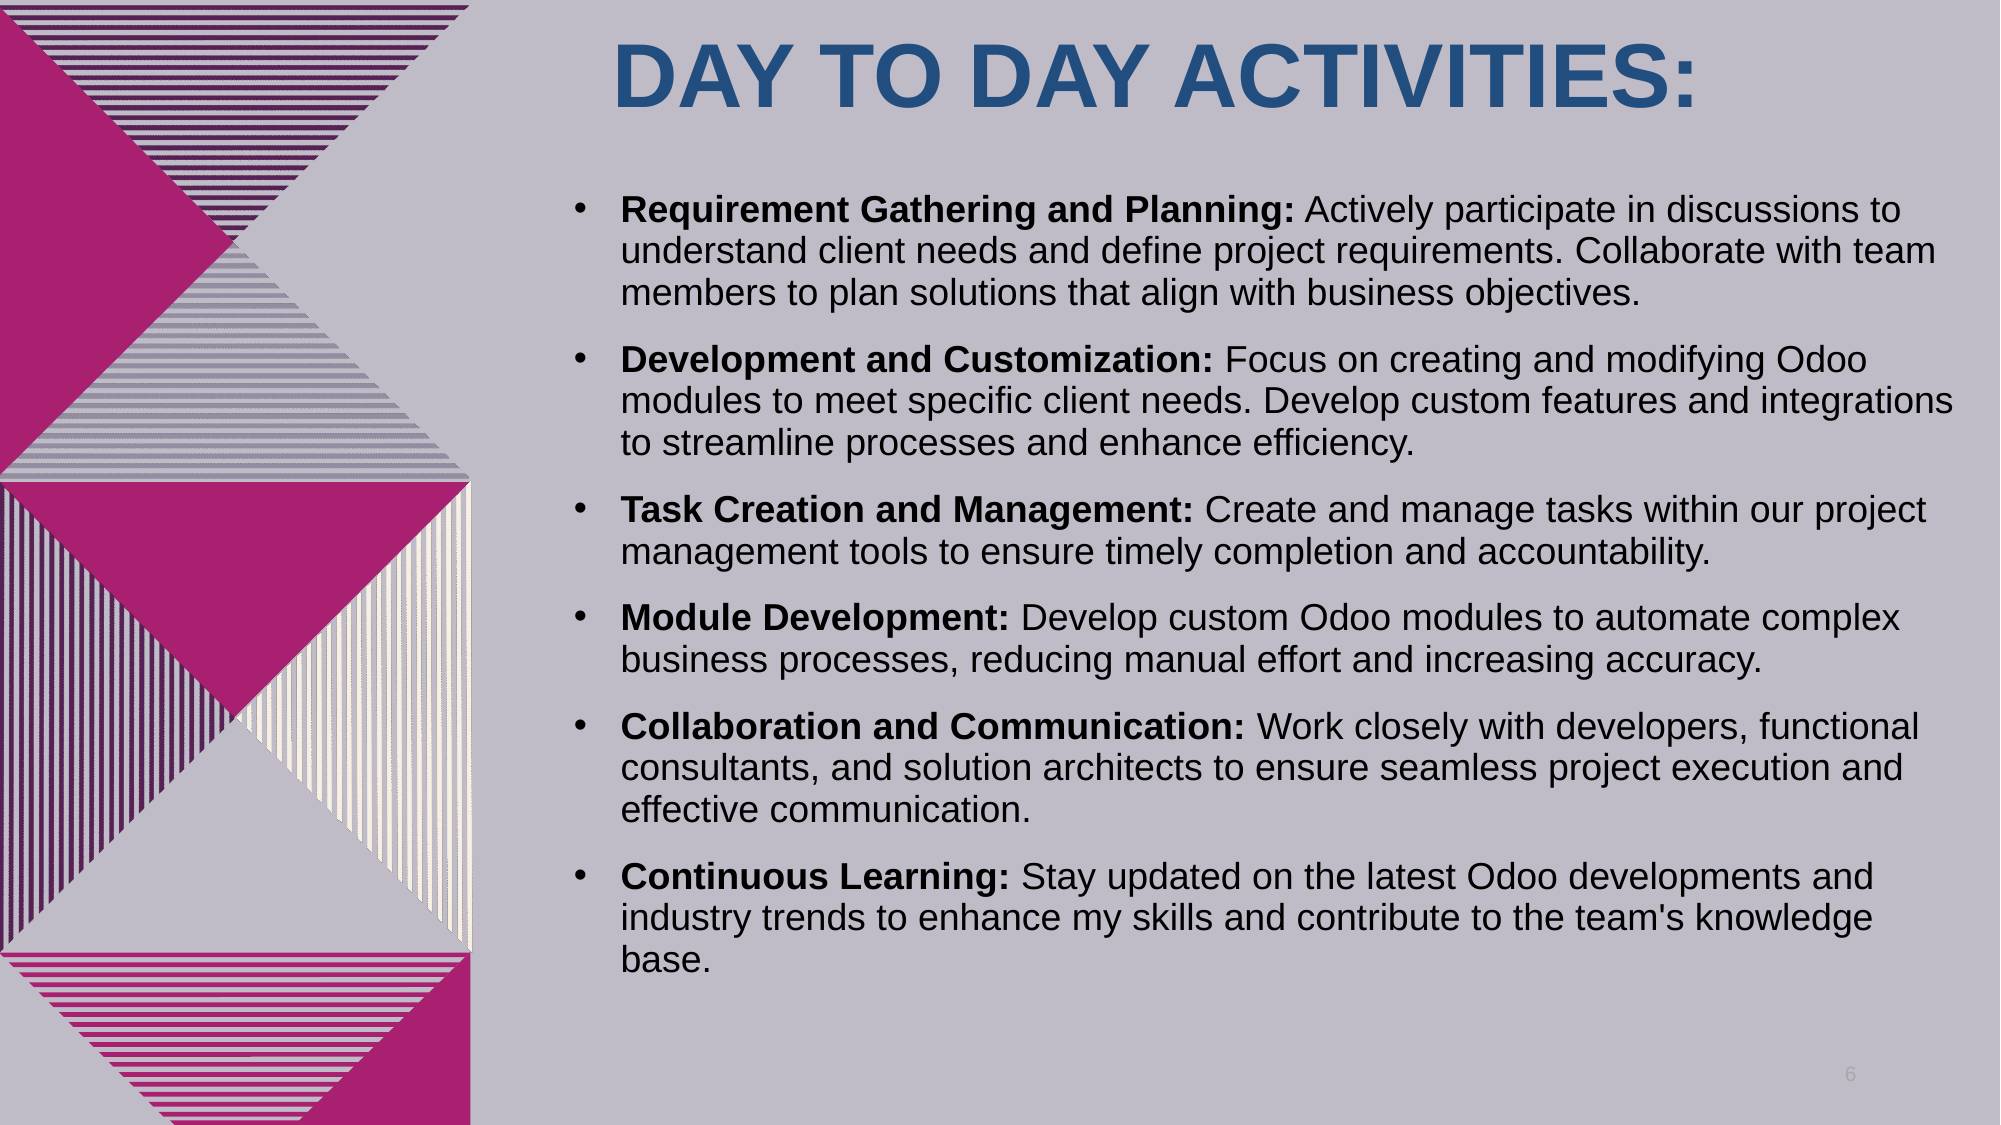

# Day to Day Activities:
Requirement Gathering and Planning: Actively participate in discussions to understand client needs and define project requirements. Collaborate with team members to plan solutions that align with business objectives.
Development and Customization: Focus on creating and modifying Odoo modules to meet specific client needs. Develop custom features and integrations to streamline processes and enhance efficiency.
Task Creation and Management: Create and manage tasks within our project management tools to ensure timely completion and accountability.
Module Development: Develop custom Odoo modules to automate complex business processes, reducing manual effort and increasing accuracy.
Collaboration and Communication: Work closely with developers, functional consultants, and solution architects to ensure seamless project execution and effective communication.
Continuous Learning: Stay updated on the latest Odoo developments and industry trends to enhance my skills and contribute to the team's knowledge base.

6